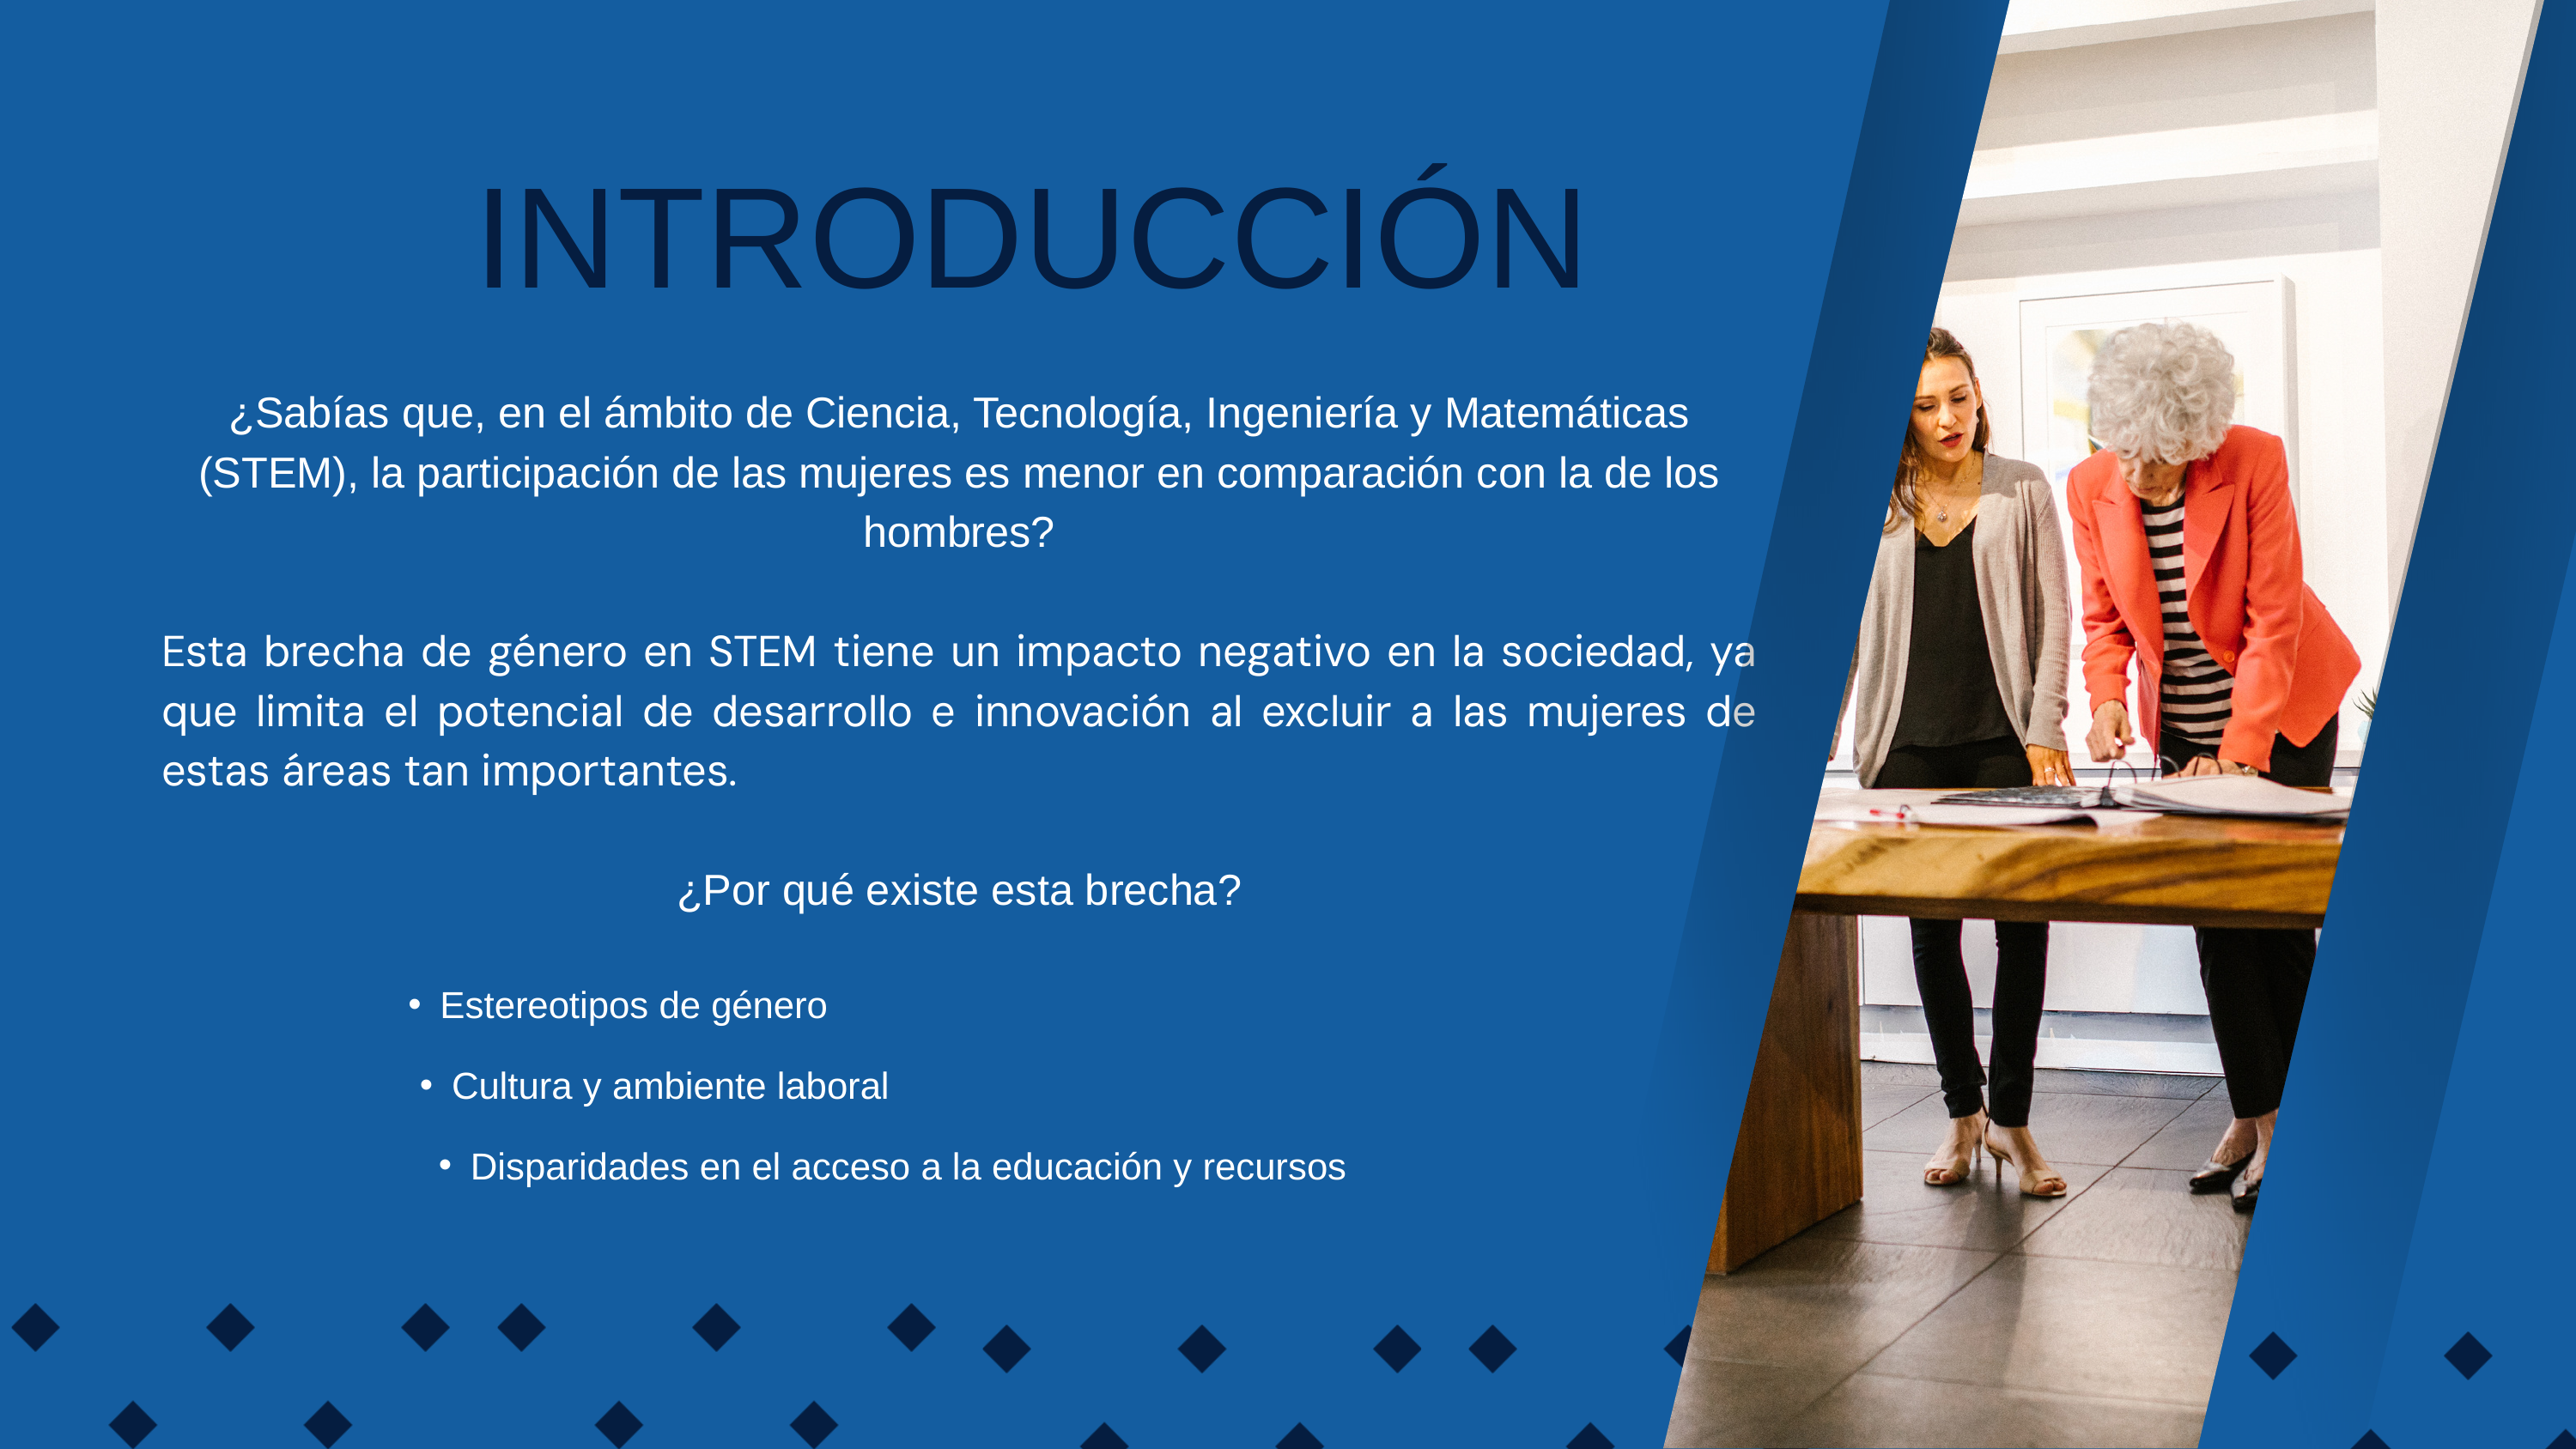

INTRODUCCIÓN

¿Sabías que, en el ámbito de Ciencia, Tecnología, Ingeniería y Matemáticas (STEM), la participación de las mujeres es menor en comparación con la de los hombres?

Esta brecha de género en STEM tiene un impacto negativo en la sociedad, ya que limita el potencial de desarrollo e innovación al excluir a las mujeres de estas áreas tan importantes.

¿Por qué existe esta brecha?

Estereotipos de género
Cultura y ambiente laboral
Disparidades en el acceso a la educación y recursos